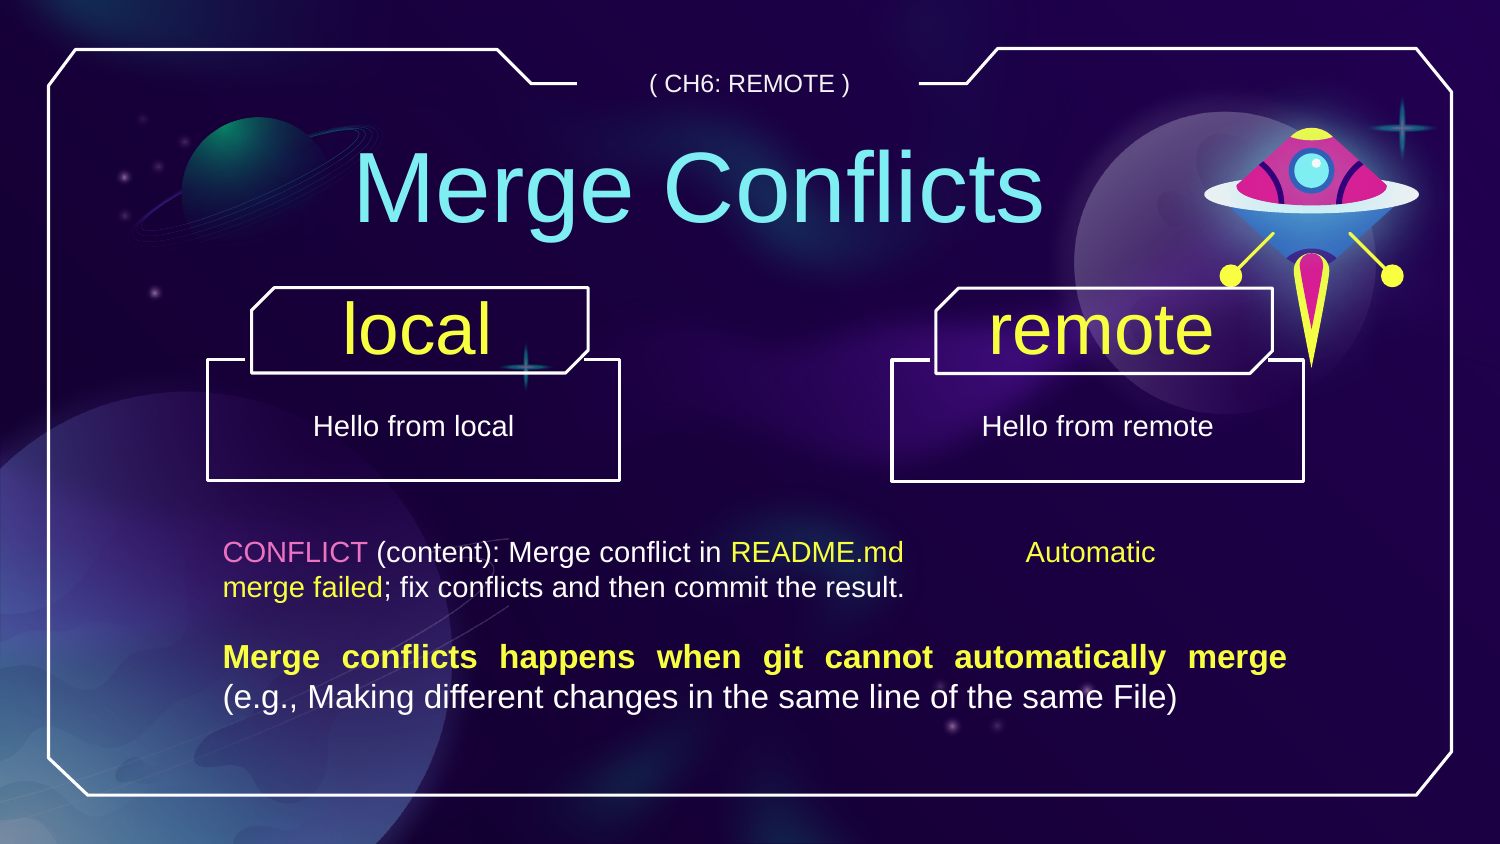

( CH6: REMOTE )
# Merge Conflicts

local
remote

Hello from local
Hello from remote
CONFLICT (content): Merge conflict in README.md               Automatic merge failed; fix conflicts and then commit the result.
Merge conflicts happens when git cannot automatically merge (e.g., Making different changes in the same line of the same File)